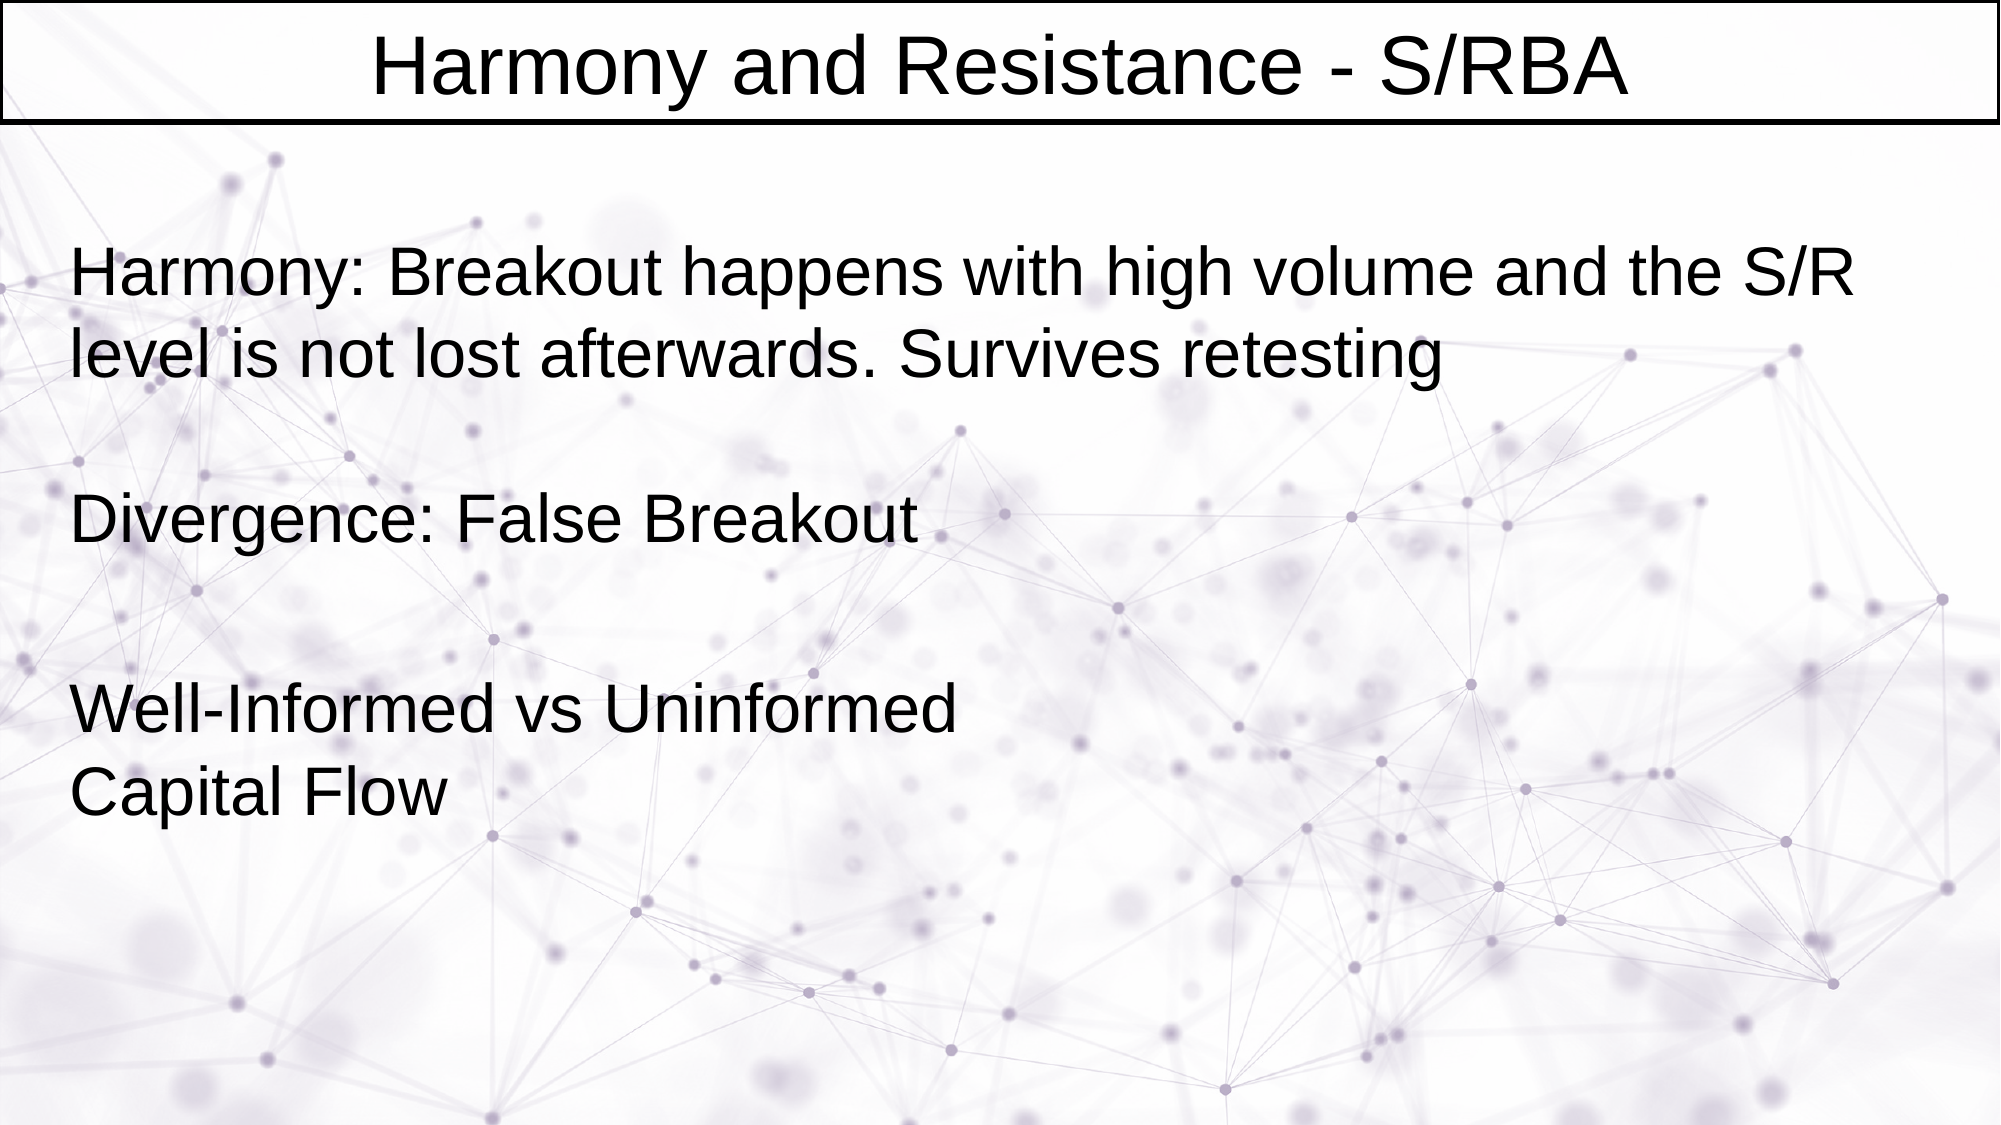

# Harmony and Resistance - S/RBA
Harmony: Breakout happens with high volume and the S/R level is not lost afterwards. Survives retesting

Divergence: False Breakout
Well-Informed vs Uninformed
Capital Flow